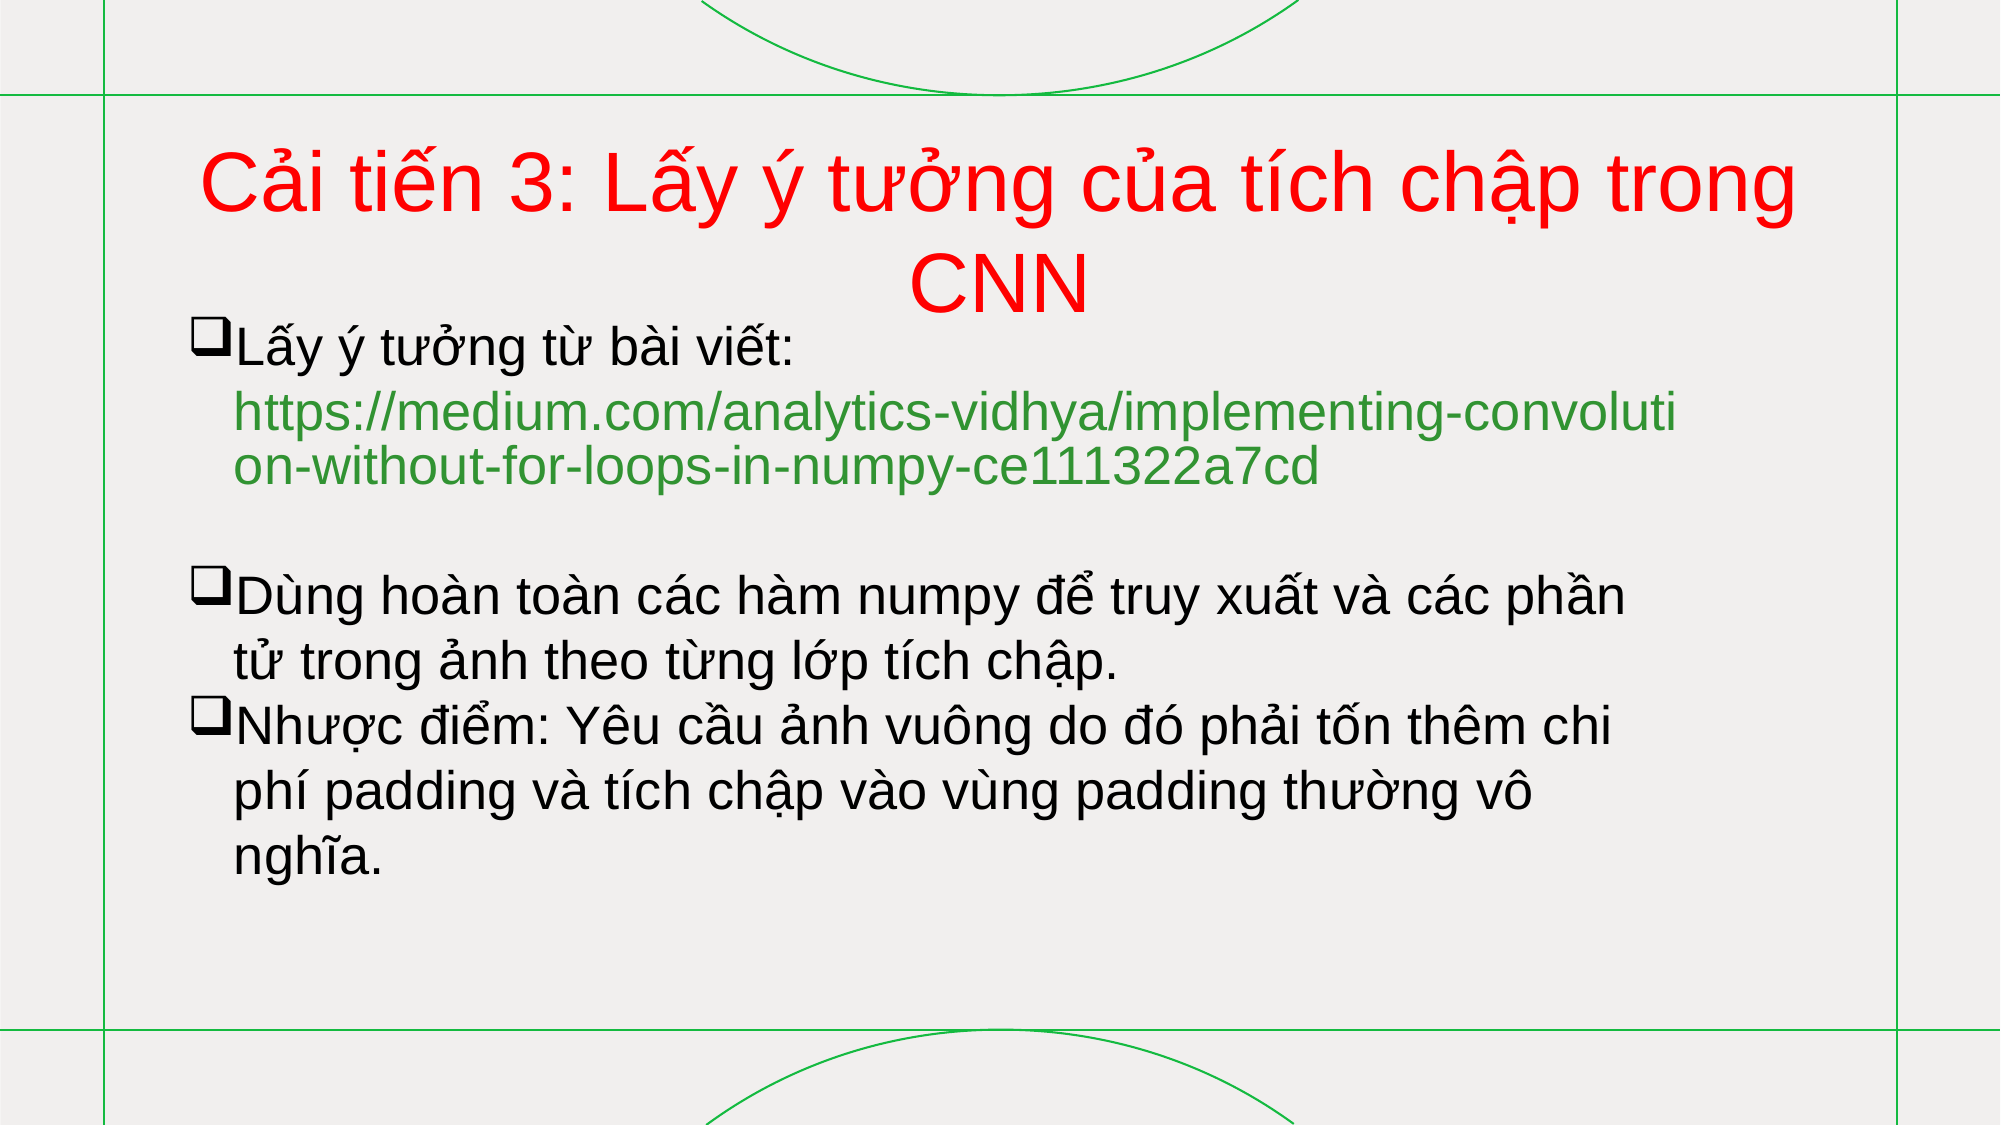

# Cải tiến 3: Lấy ý tưởng của tích chập trong CNN
Lấy ý tưởng từ bài viết: https://medium.com/analytics-vidhya/implementing-convolution-without-for-loops-in-numpy-ce111322a7cd
Dùng hoàn toàn các hàm numpy để truy xuất và các phần tử trong ảnh theo từng lớp tích chập.
Nhược điểm: Yêu cầu ảnh vuông do đó phải tốn thêm chi phí padding và tích chập vào vùng padding thường vô nghĩa.